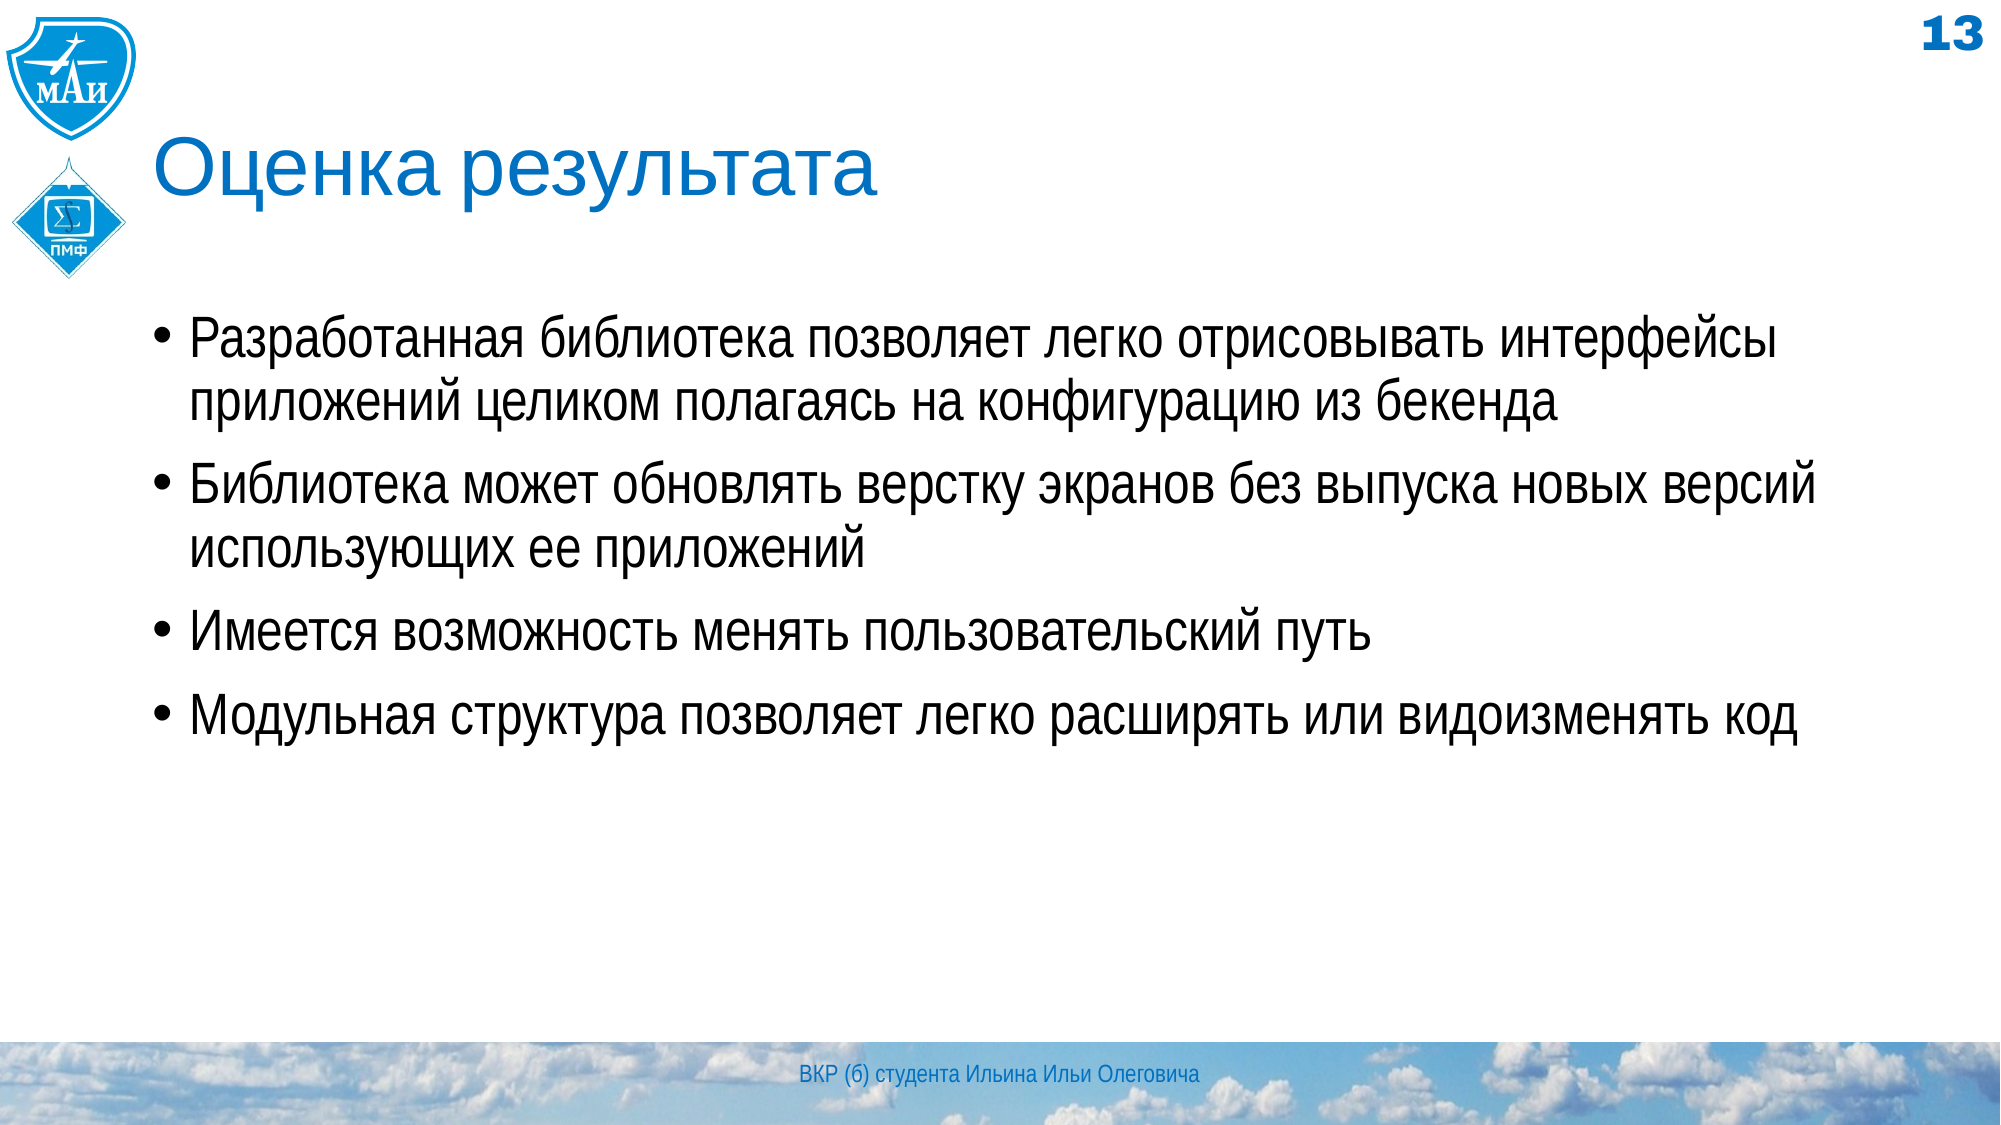

13
# Оценка результата
Разработанная библиотека позволяет легко отрисовывать интерфейсы приложений целиком полагаясь на конфигурацию из бекенда
Библиотека может обновлять верстку экранов без выпуска новых версий использующих ее приложений
Имеется возможность менять пользовательский путь
Модульная структура позволяет легко расширять или видоизменять код

ВКР (б) студента Ильина Ильи Олеговича